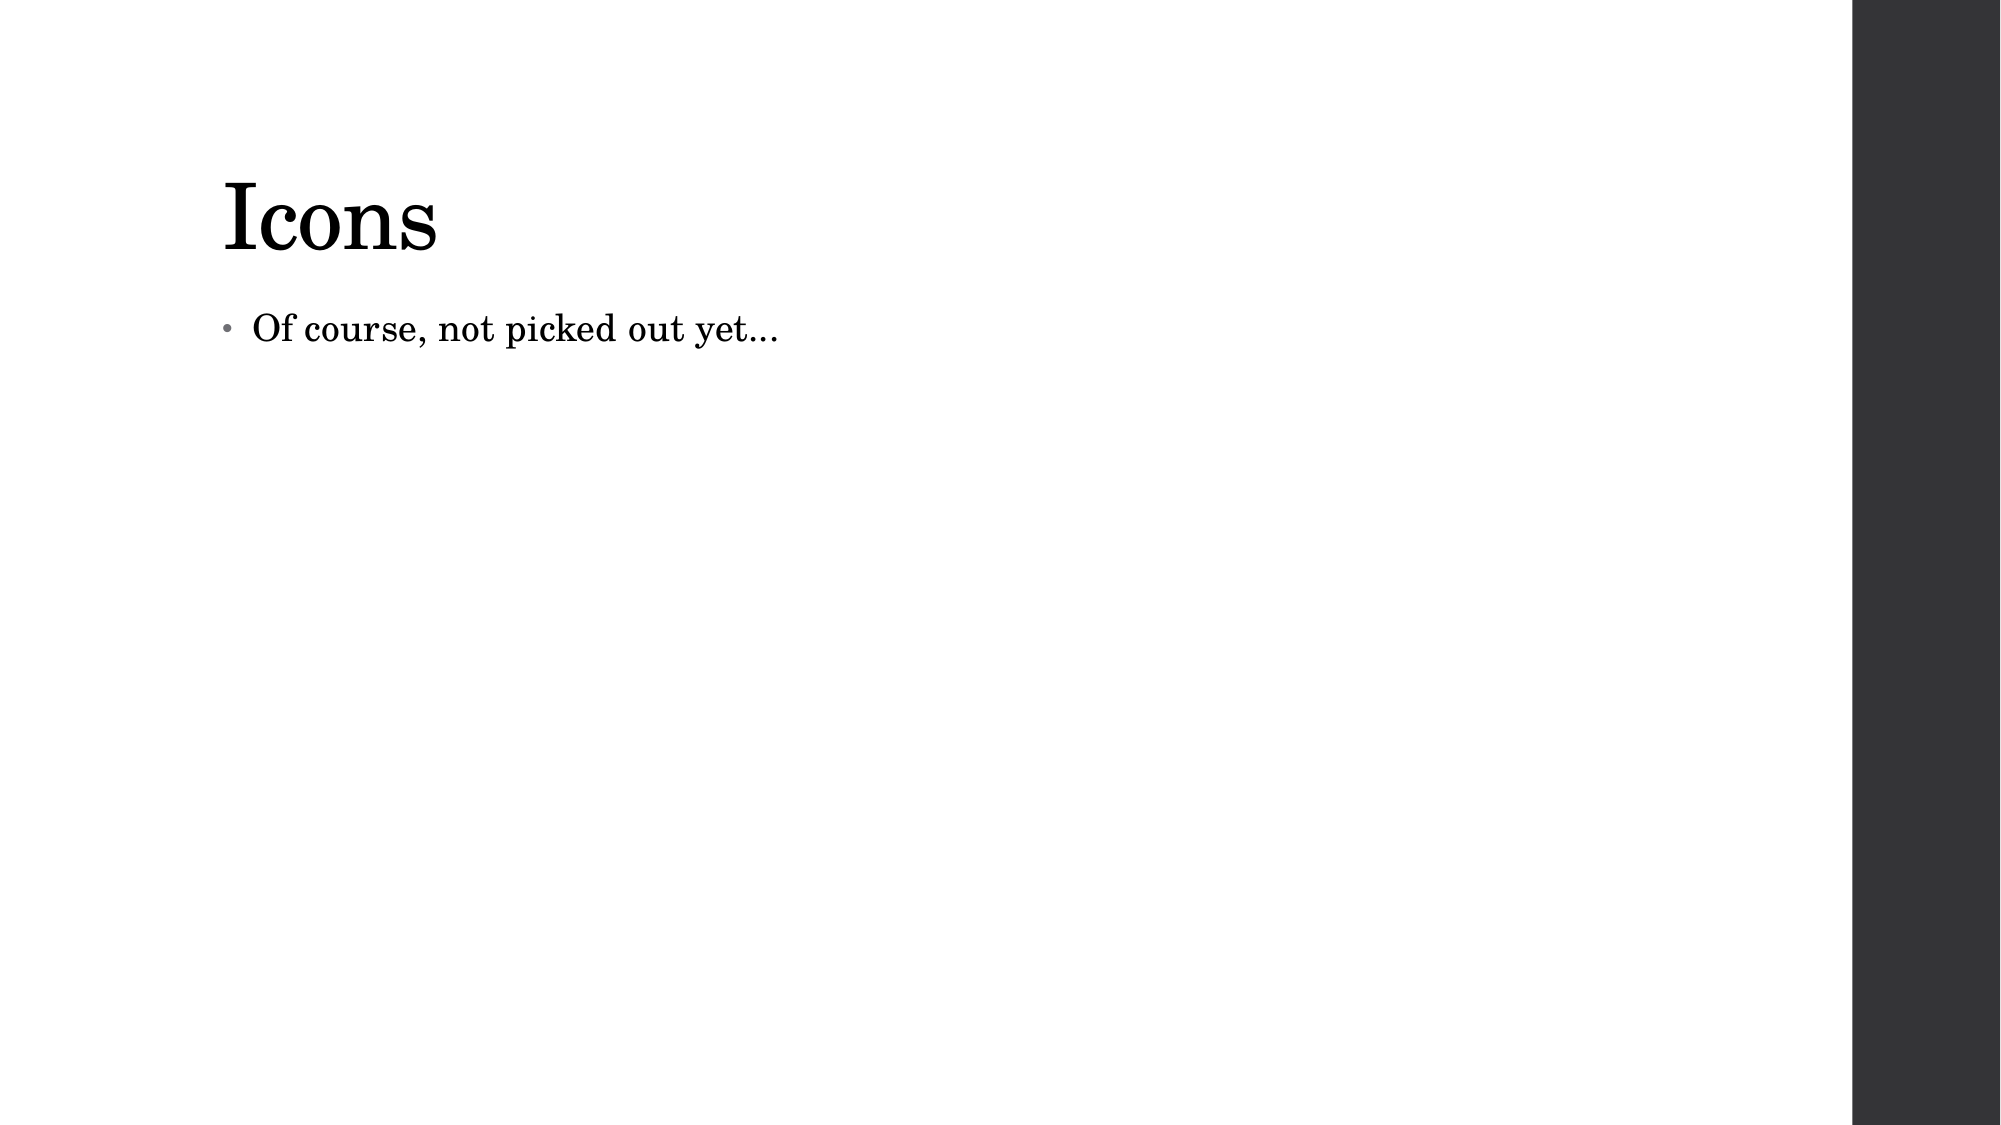

# Icons
Of course, not picked out yet...